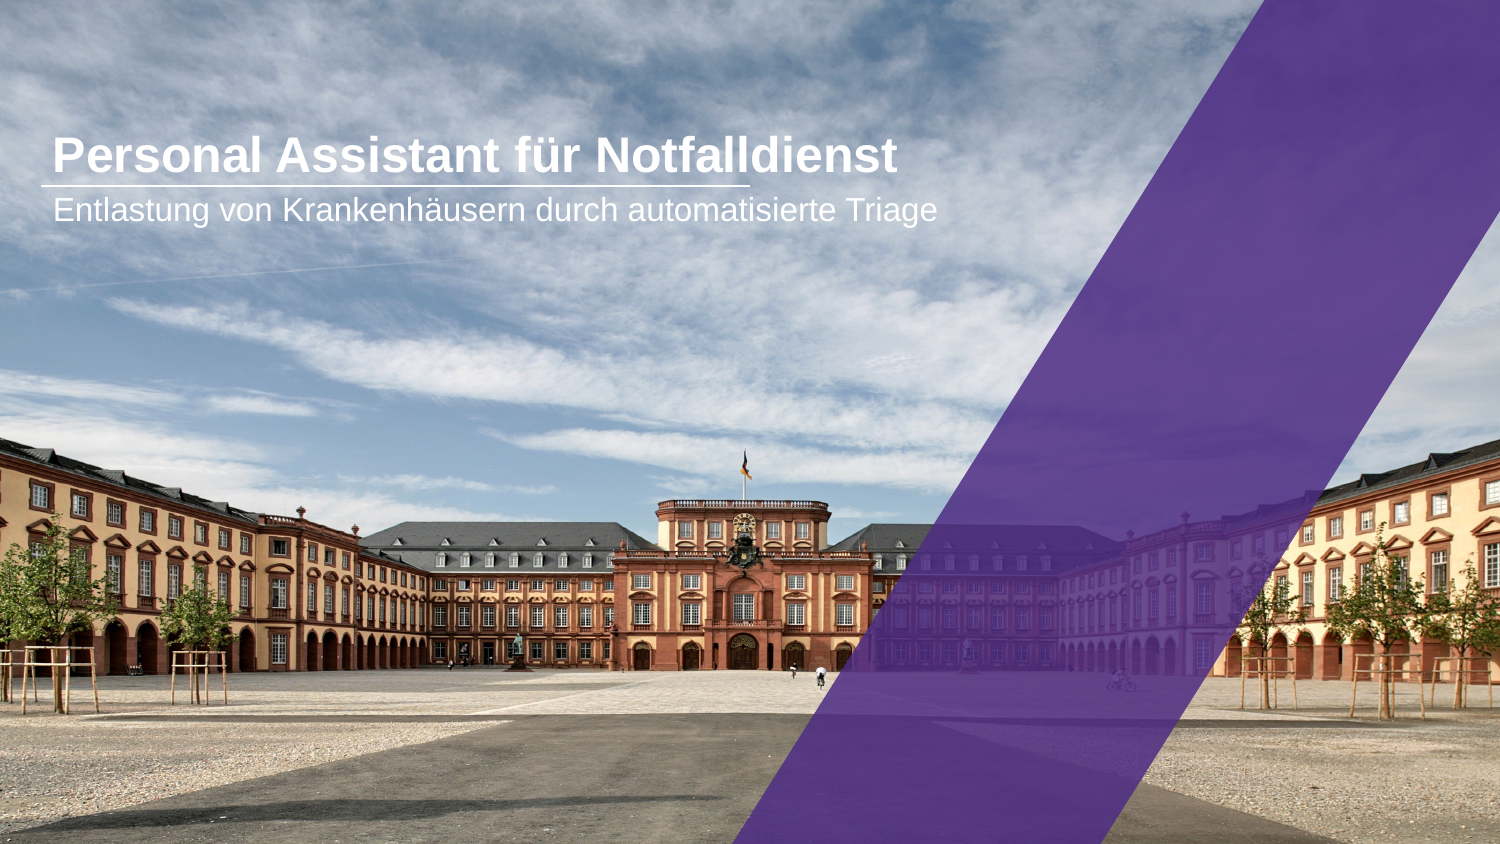

Personal Assistant für Notfalldienst
Entlastung von Krankenhäusern durch automatisierte Triage